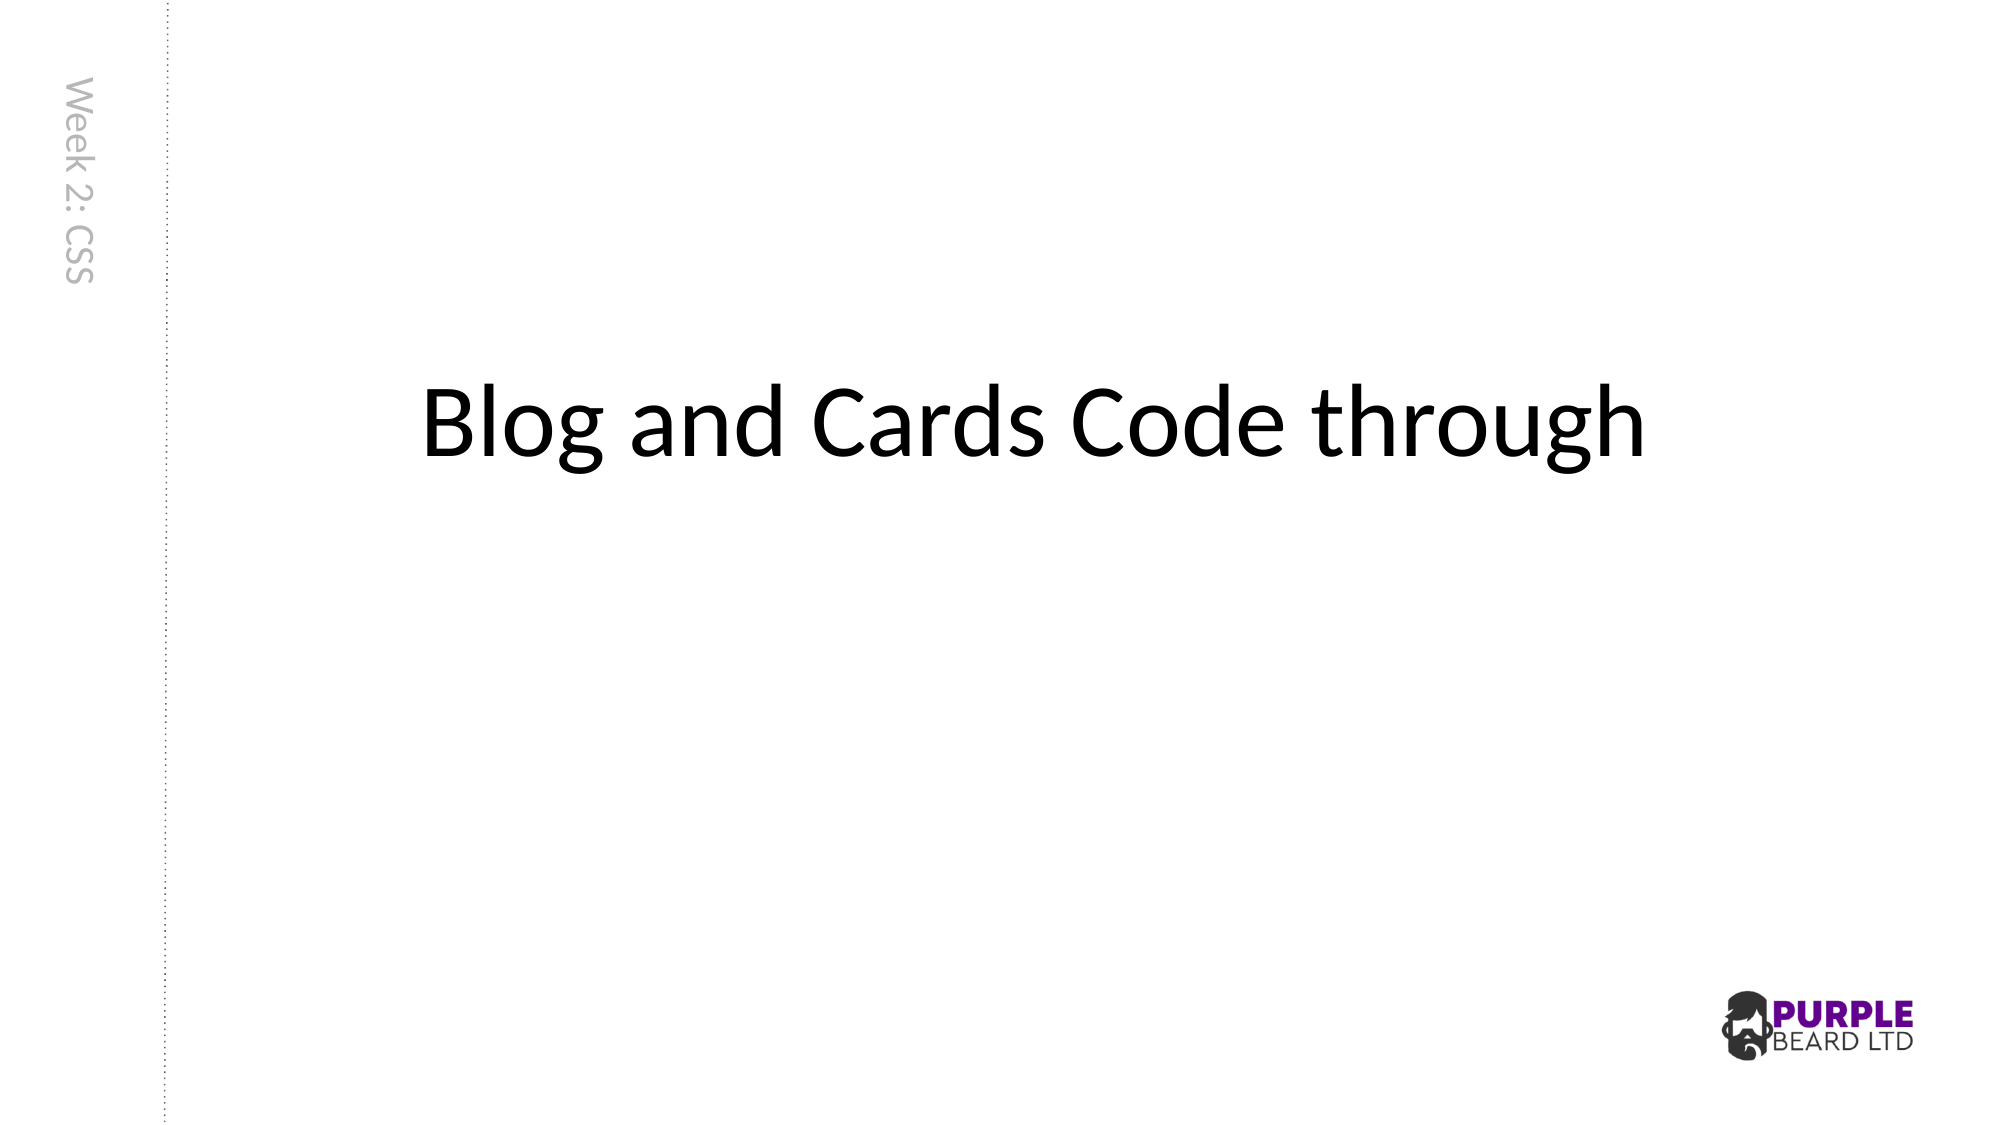

Blog and Cards Code through
# Week 2: CSS